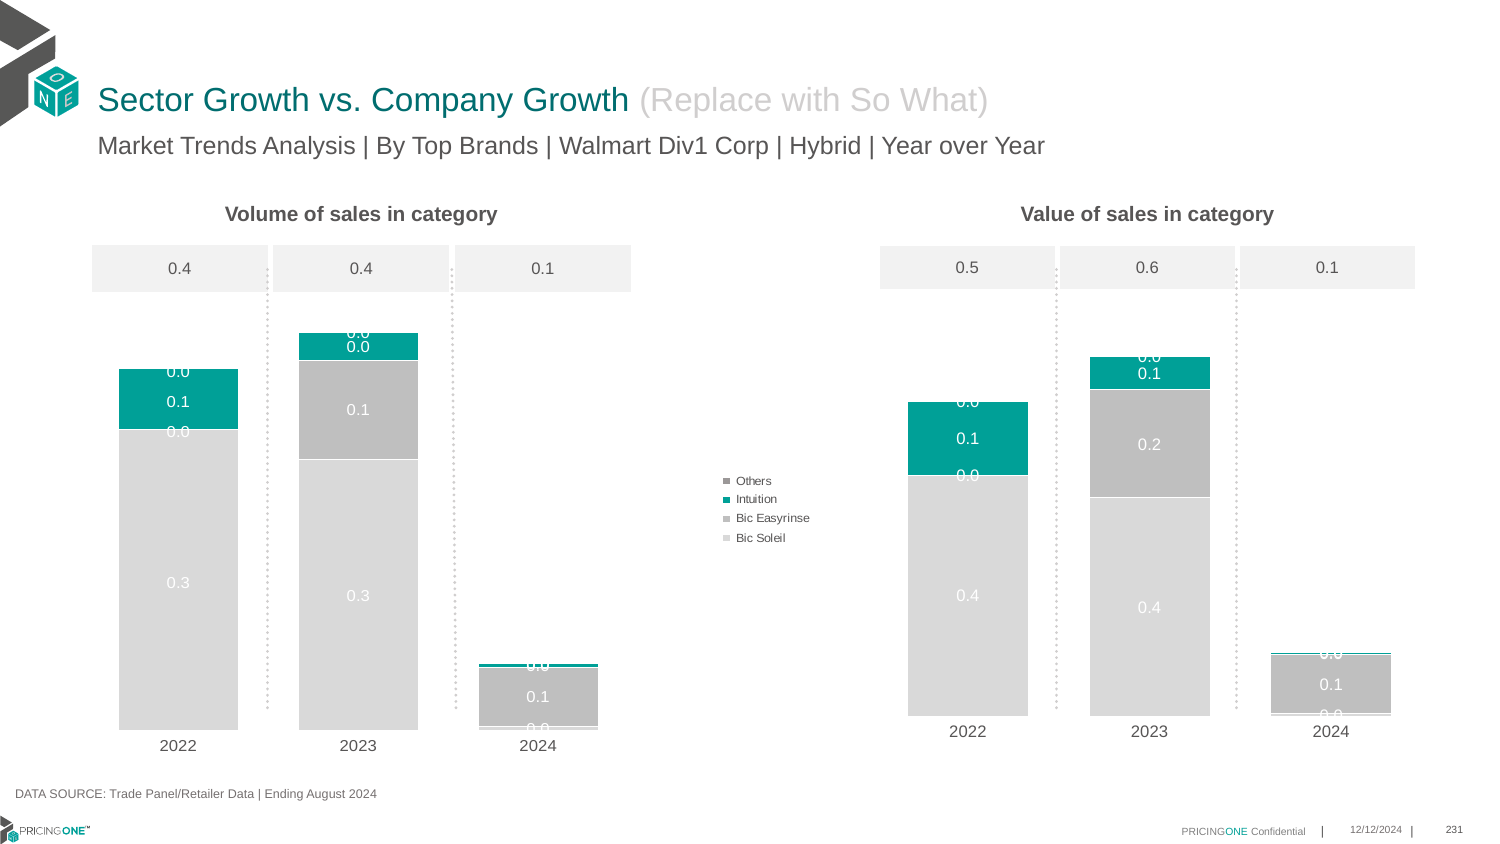

# Sector Growth vs. Company Growth (Replace with So What)
Market Trends Analysis | By Top Brands | Walmart Div1 Corp | Hybrid | Year over Year
| Value of sales in category |  |  |
| --- | --- | --- |
| 0.5 | 0.6 | 0.1 |
| Volume of sales in category |  |  |
| --- | --- | --- |
| 0.4 | 0.4 | 0.1 |

### Chart

| Category | Bic Soleil | Bic Easyrinse | Intuition | Others |
|---|---|---|---|---|
| 2022 | 0.402675 | 0.000248 | 0.123589 | 4e-06 |
| 2023 | 0.36519 | 0.180031 | 0.056053 | 2e-06 |
| 2024 | 0.00379 | 0.098871 | 0.003573 | 0.0 |

### Chart

| Category | Bic Soleil | Bic Easyrinse | Intuition | Others |
|---|---|---|---|---|
| 2022 | 0.312847 | 0.000142 | 0.062506 | 8e-06 |
| 2023 | 0.281534 | 0.103043 | 0.028378 | 8e-06 |
| 2024 | 0.004858 | 0.060654 | 0.004192 | 0.0 |
DATA SOURCE: Trade Panel/Retailer Data | Ending August 2024

12/12/2024
231